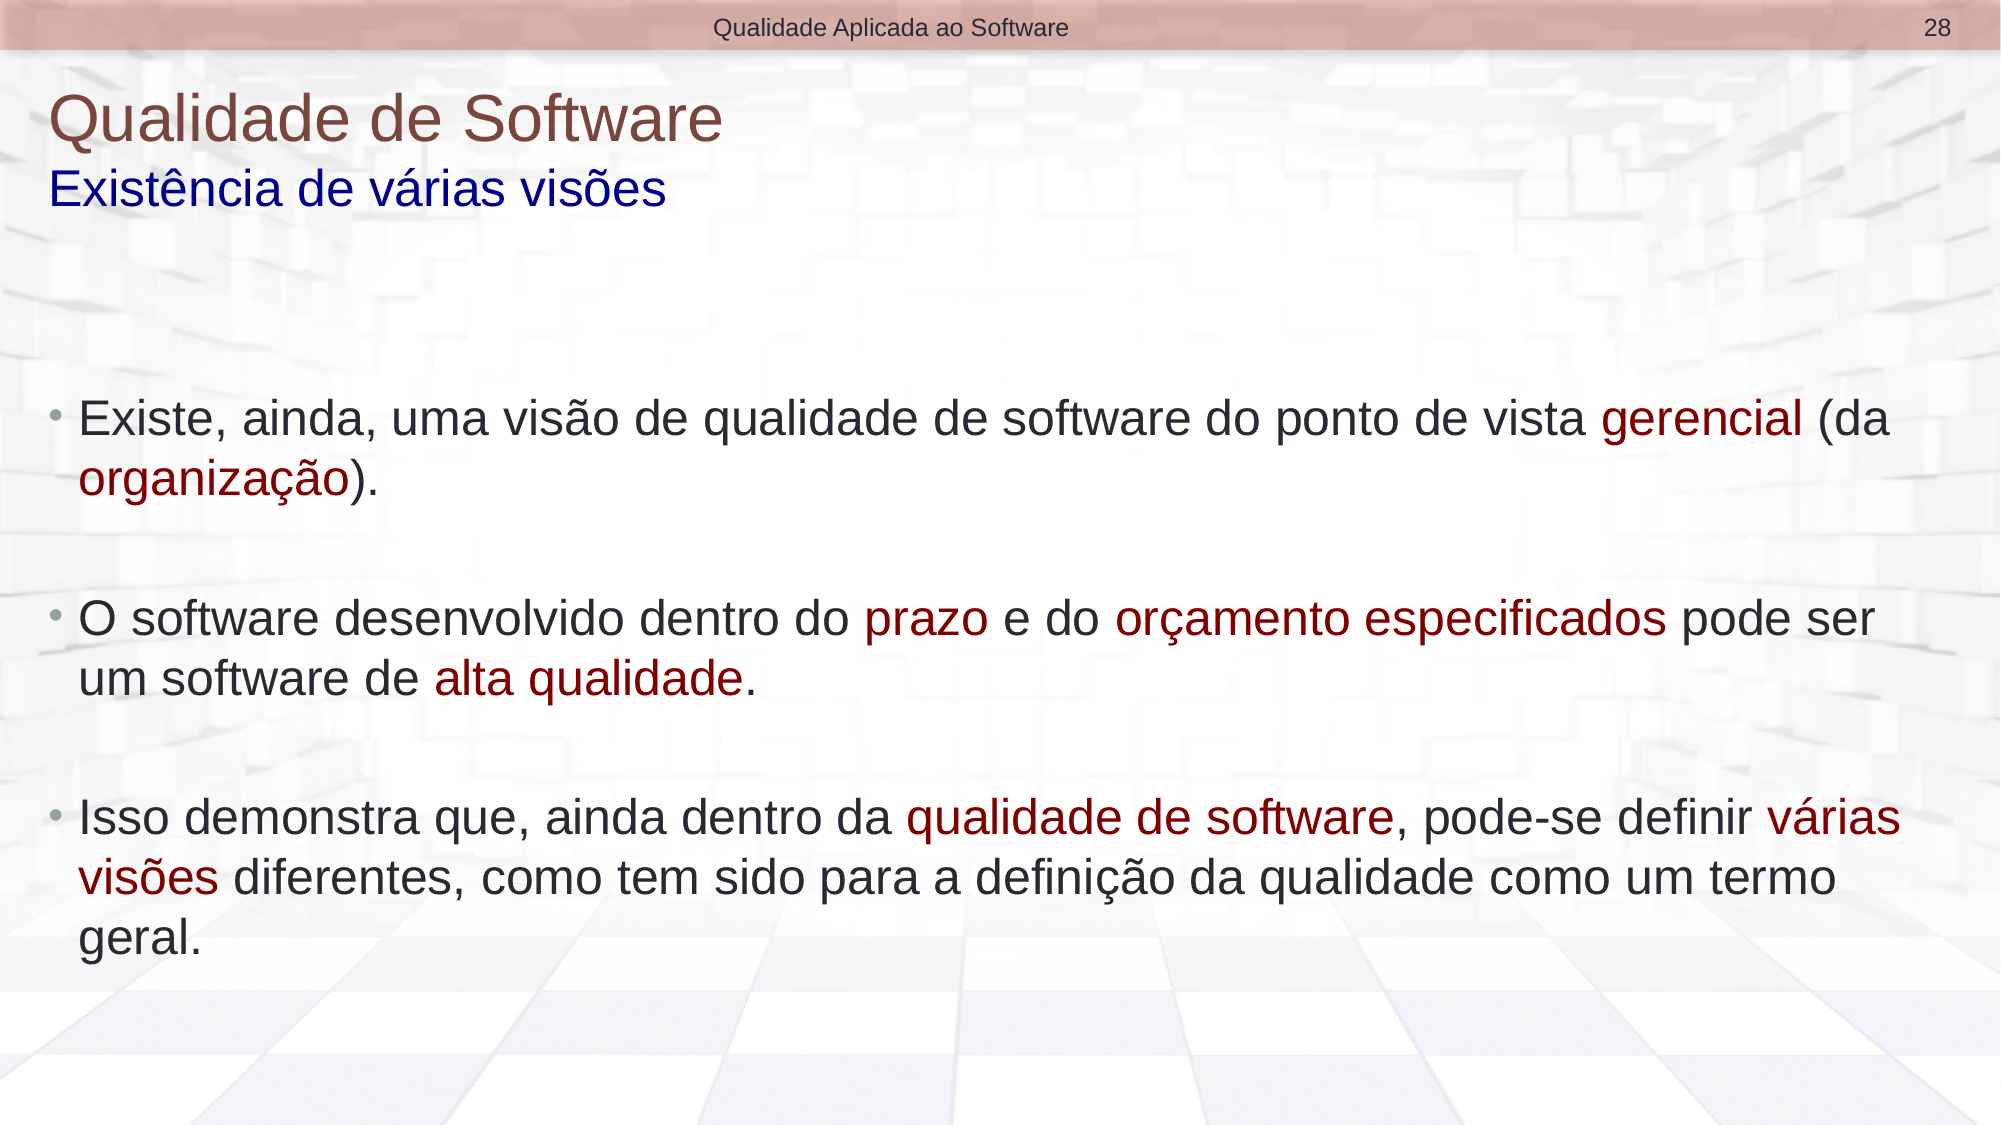

28
Qualidade Aplicada ao Software
# Qualidade de Software Existência de várias visões
Existe, ainda, uma visão de qualidade de software do ponto de vista gerencial (da organização).

O software desenvolvido dentro do prazo e do orçamento especificados pode ser um software de alta qualidade.

Isso demonstra que, ainda dentro da qualidade de software, pode-se definir várias visões diferentes, como tem sido para a definição da qualidade como um termo geral.